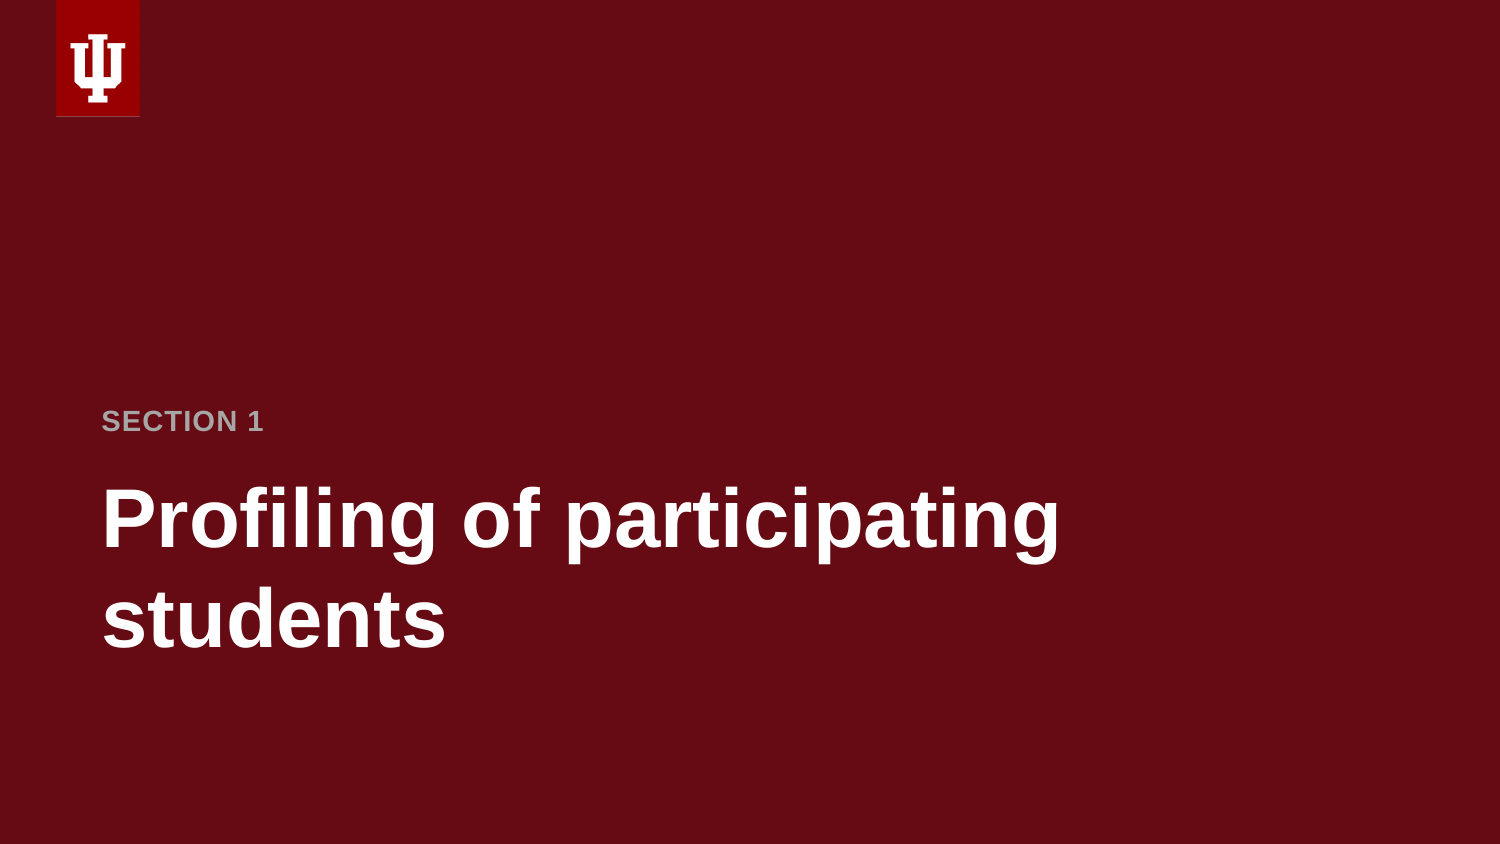

SECTION 1
# Profiling of participating students